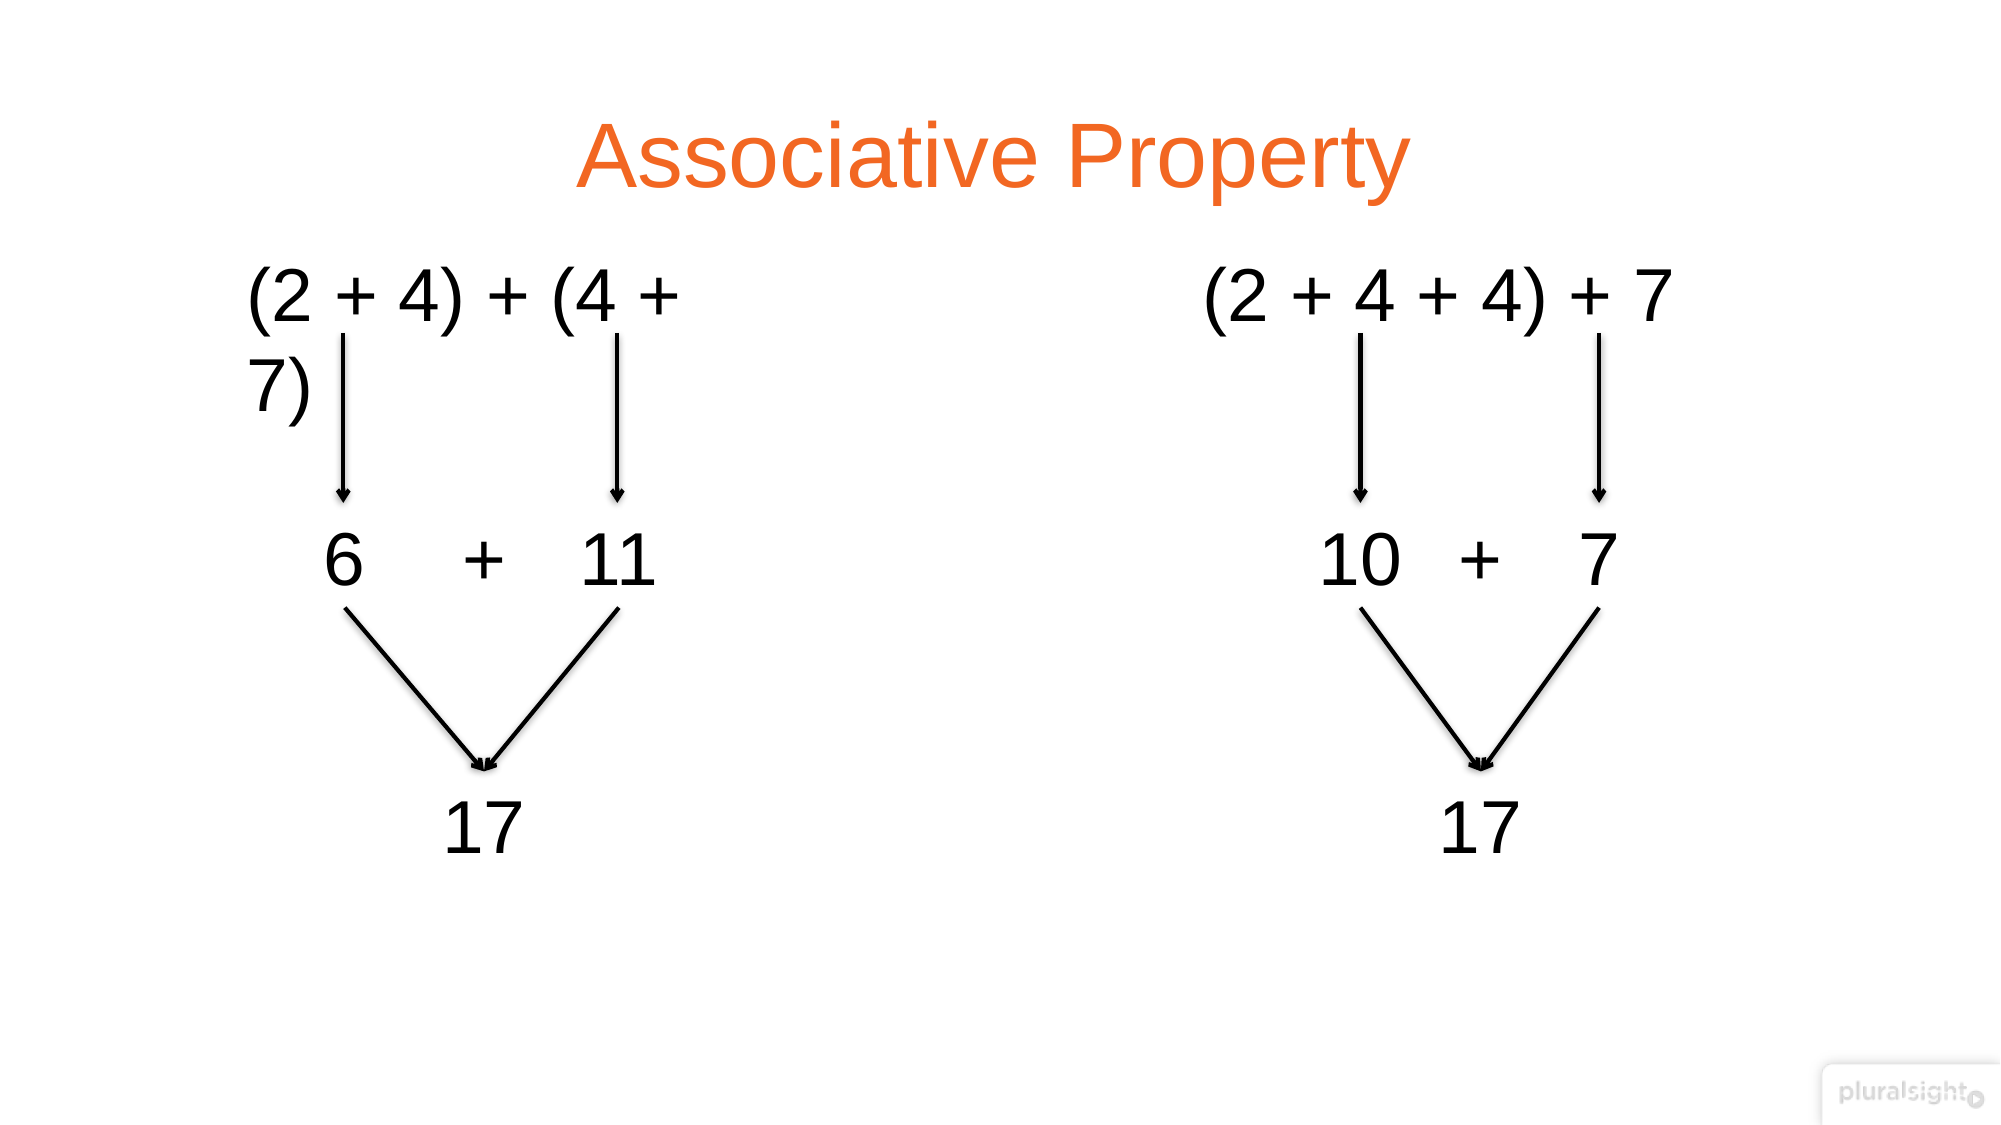

# Associative Property
(2 + 4) + (4 + 7)
(2 + 4 + 4) + 7
+
6
11
10
+
7
17
17